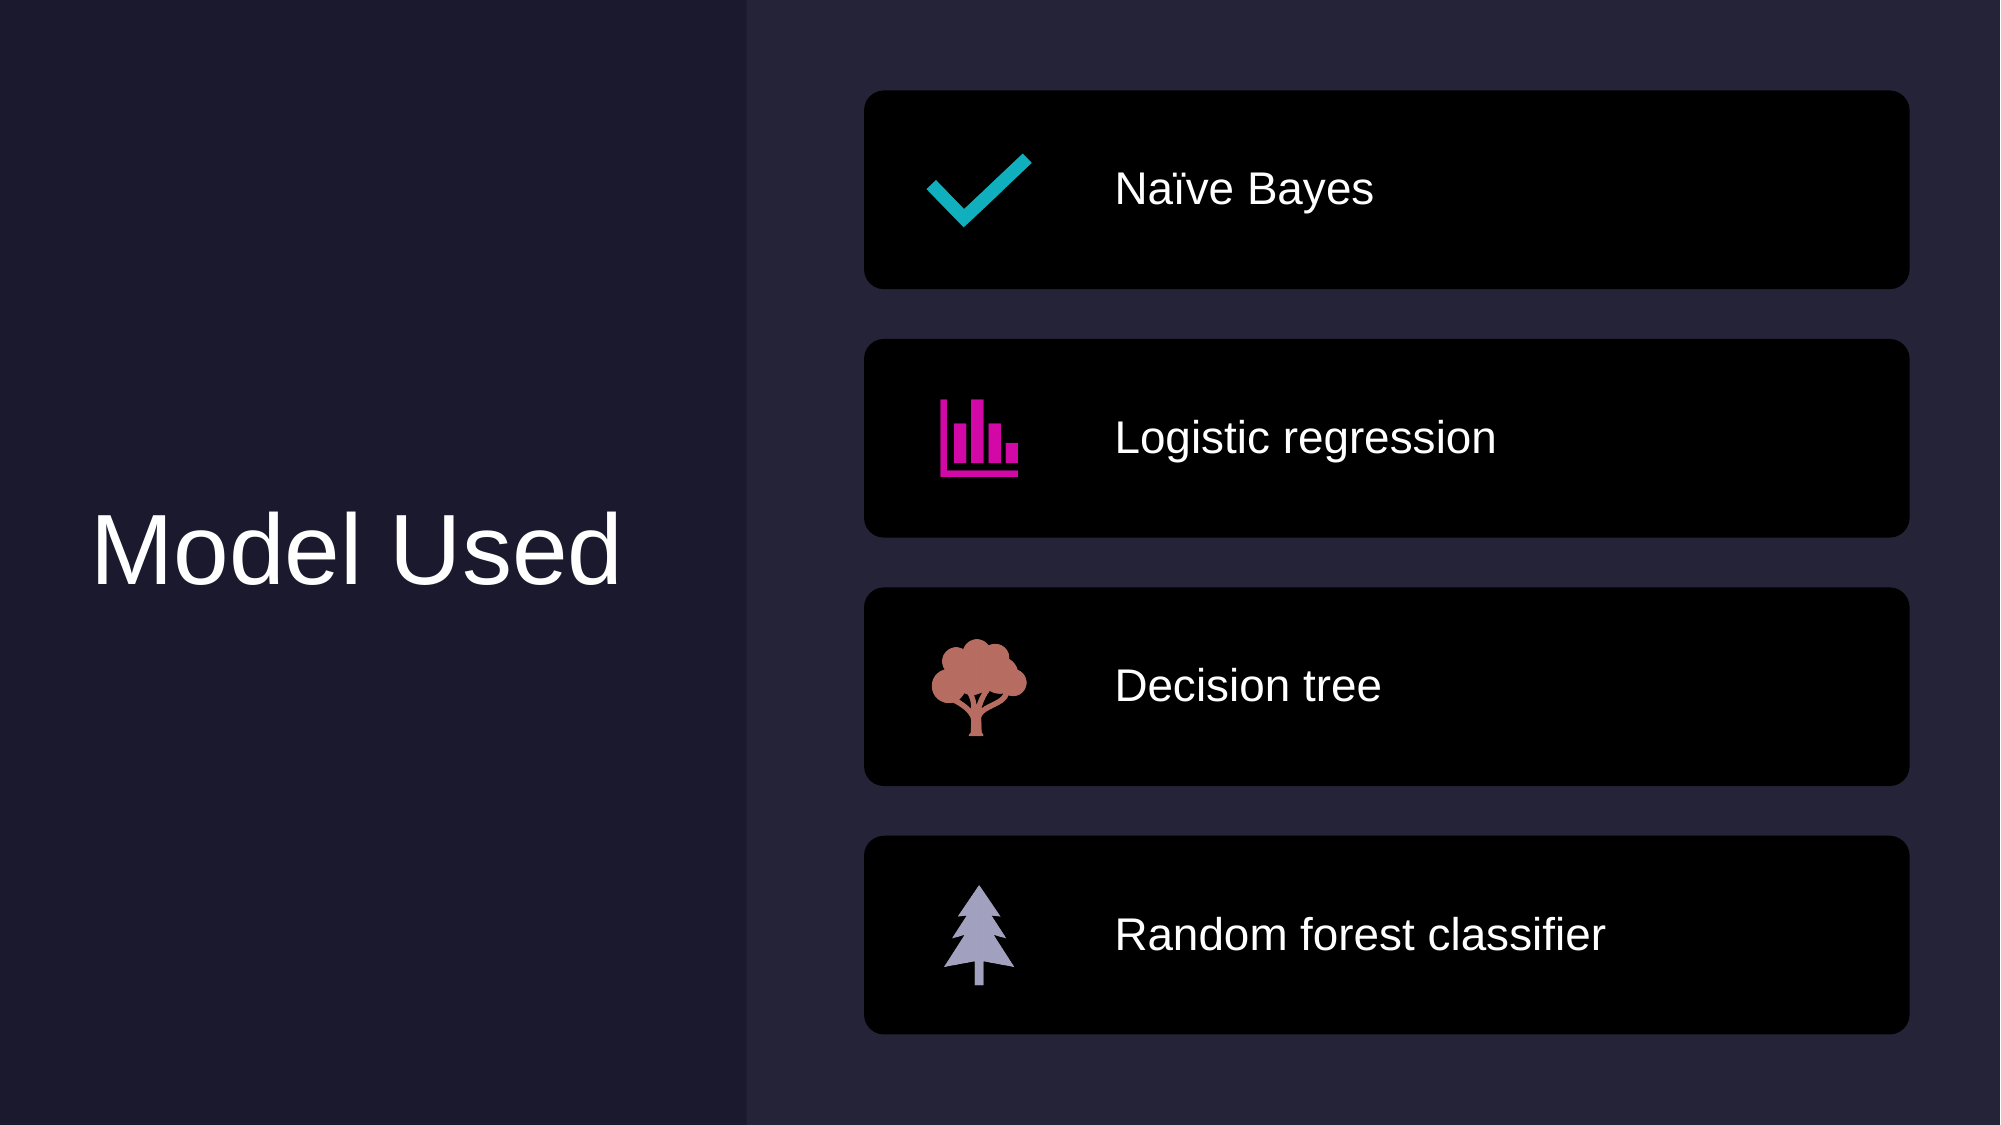

# Model Used
Naïve Bayes
Logistic regression
Decision tree
Random forest classifier